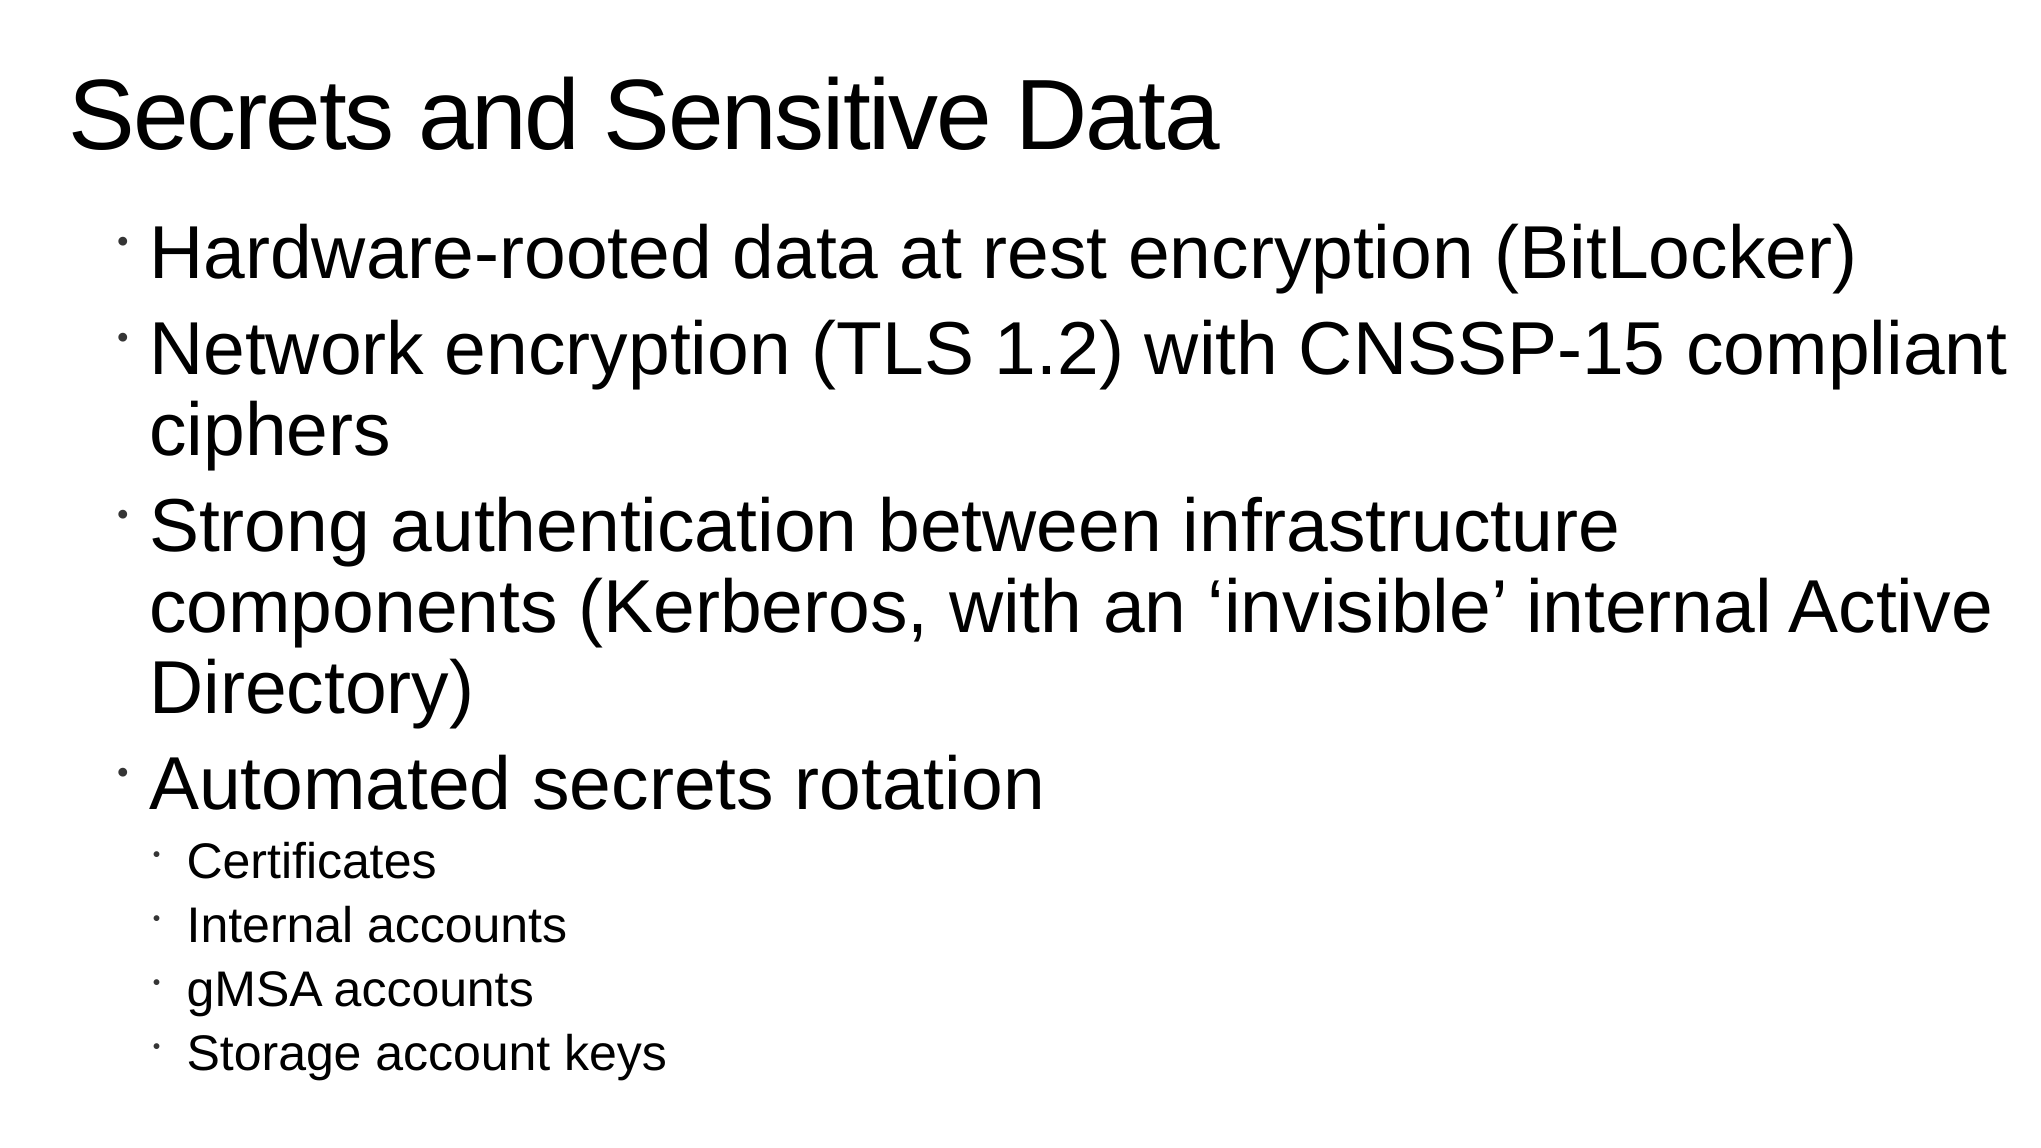

# Secrets and Sensitive Data
Hardware-rooted data at rest encryption (BitLocker)
Network encryption (TLS 1.2) with CNSSP-15 compliant ciphers
Strong authentication between infrastructure components (Kerberos, with an ‘invisible’ internal Active Directory)
Automated secrets rotation
Certificates
Internal accounts
gMSA accounts
Storage account keys